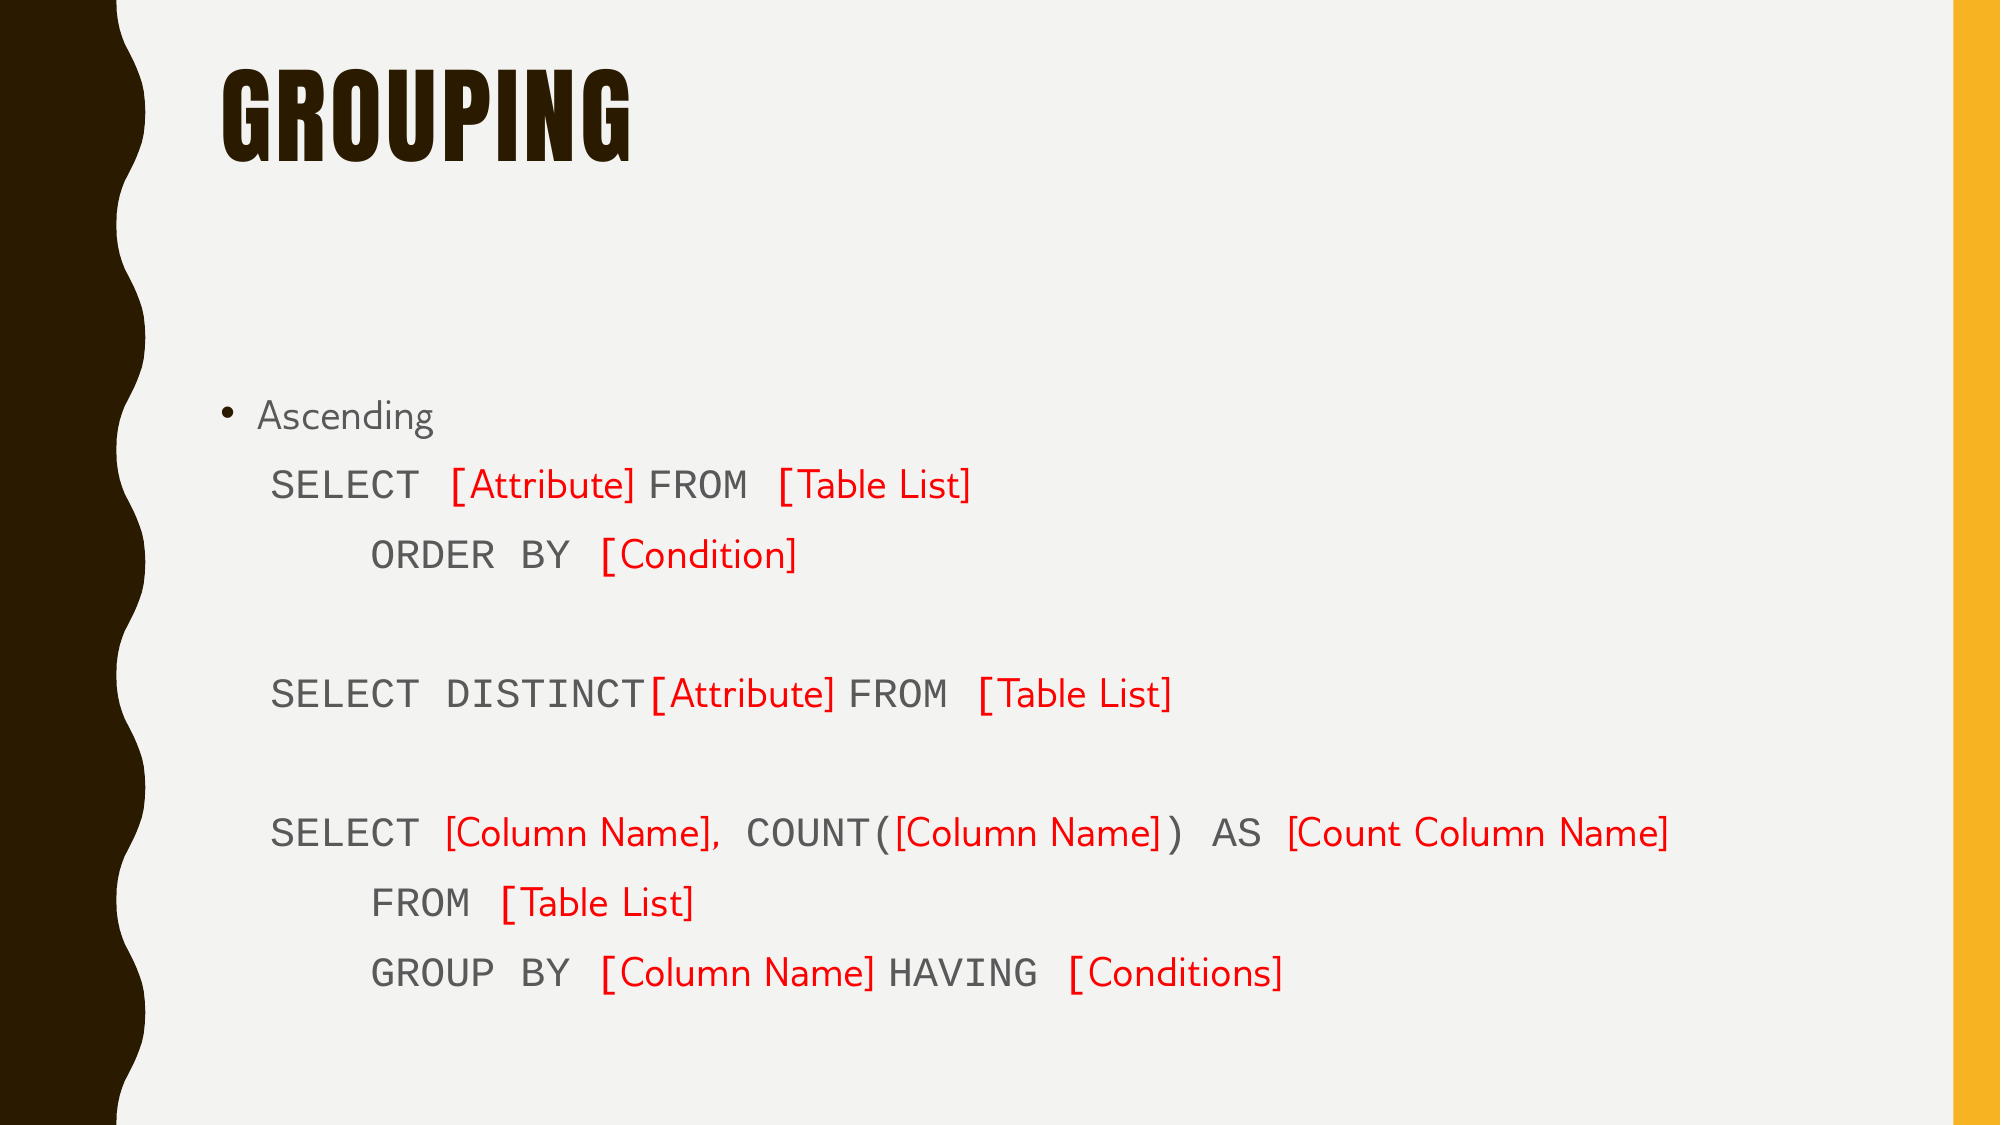

# Grouping
Ascending
  SELECT [Attribute] FROM [Table List]
	ORDER BY [Condition]

  SELECT DISTINCT[Attribute] FROM [Table List]

  SELECT [Column Name],  COUNT([Column Name]) AS [Count Column Name]
	FROM [Table List]
	GROUP BY [Column Name] HAVING [Conditions]